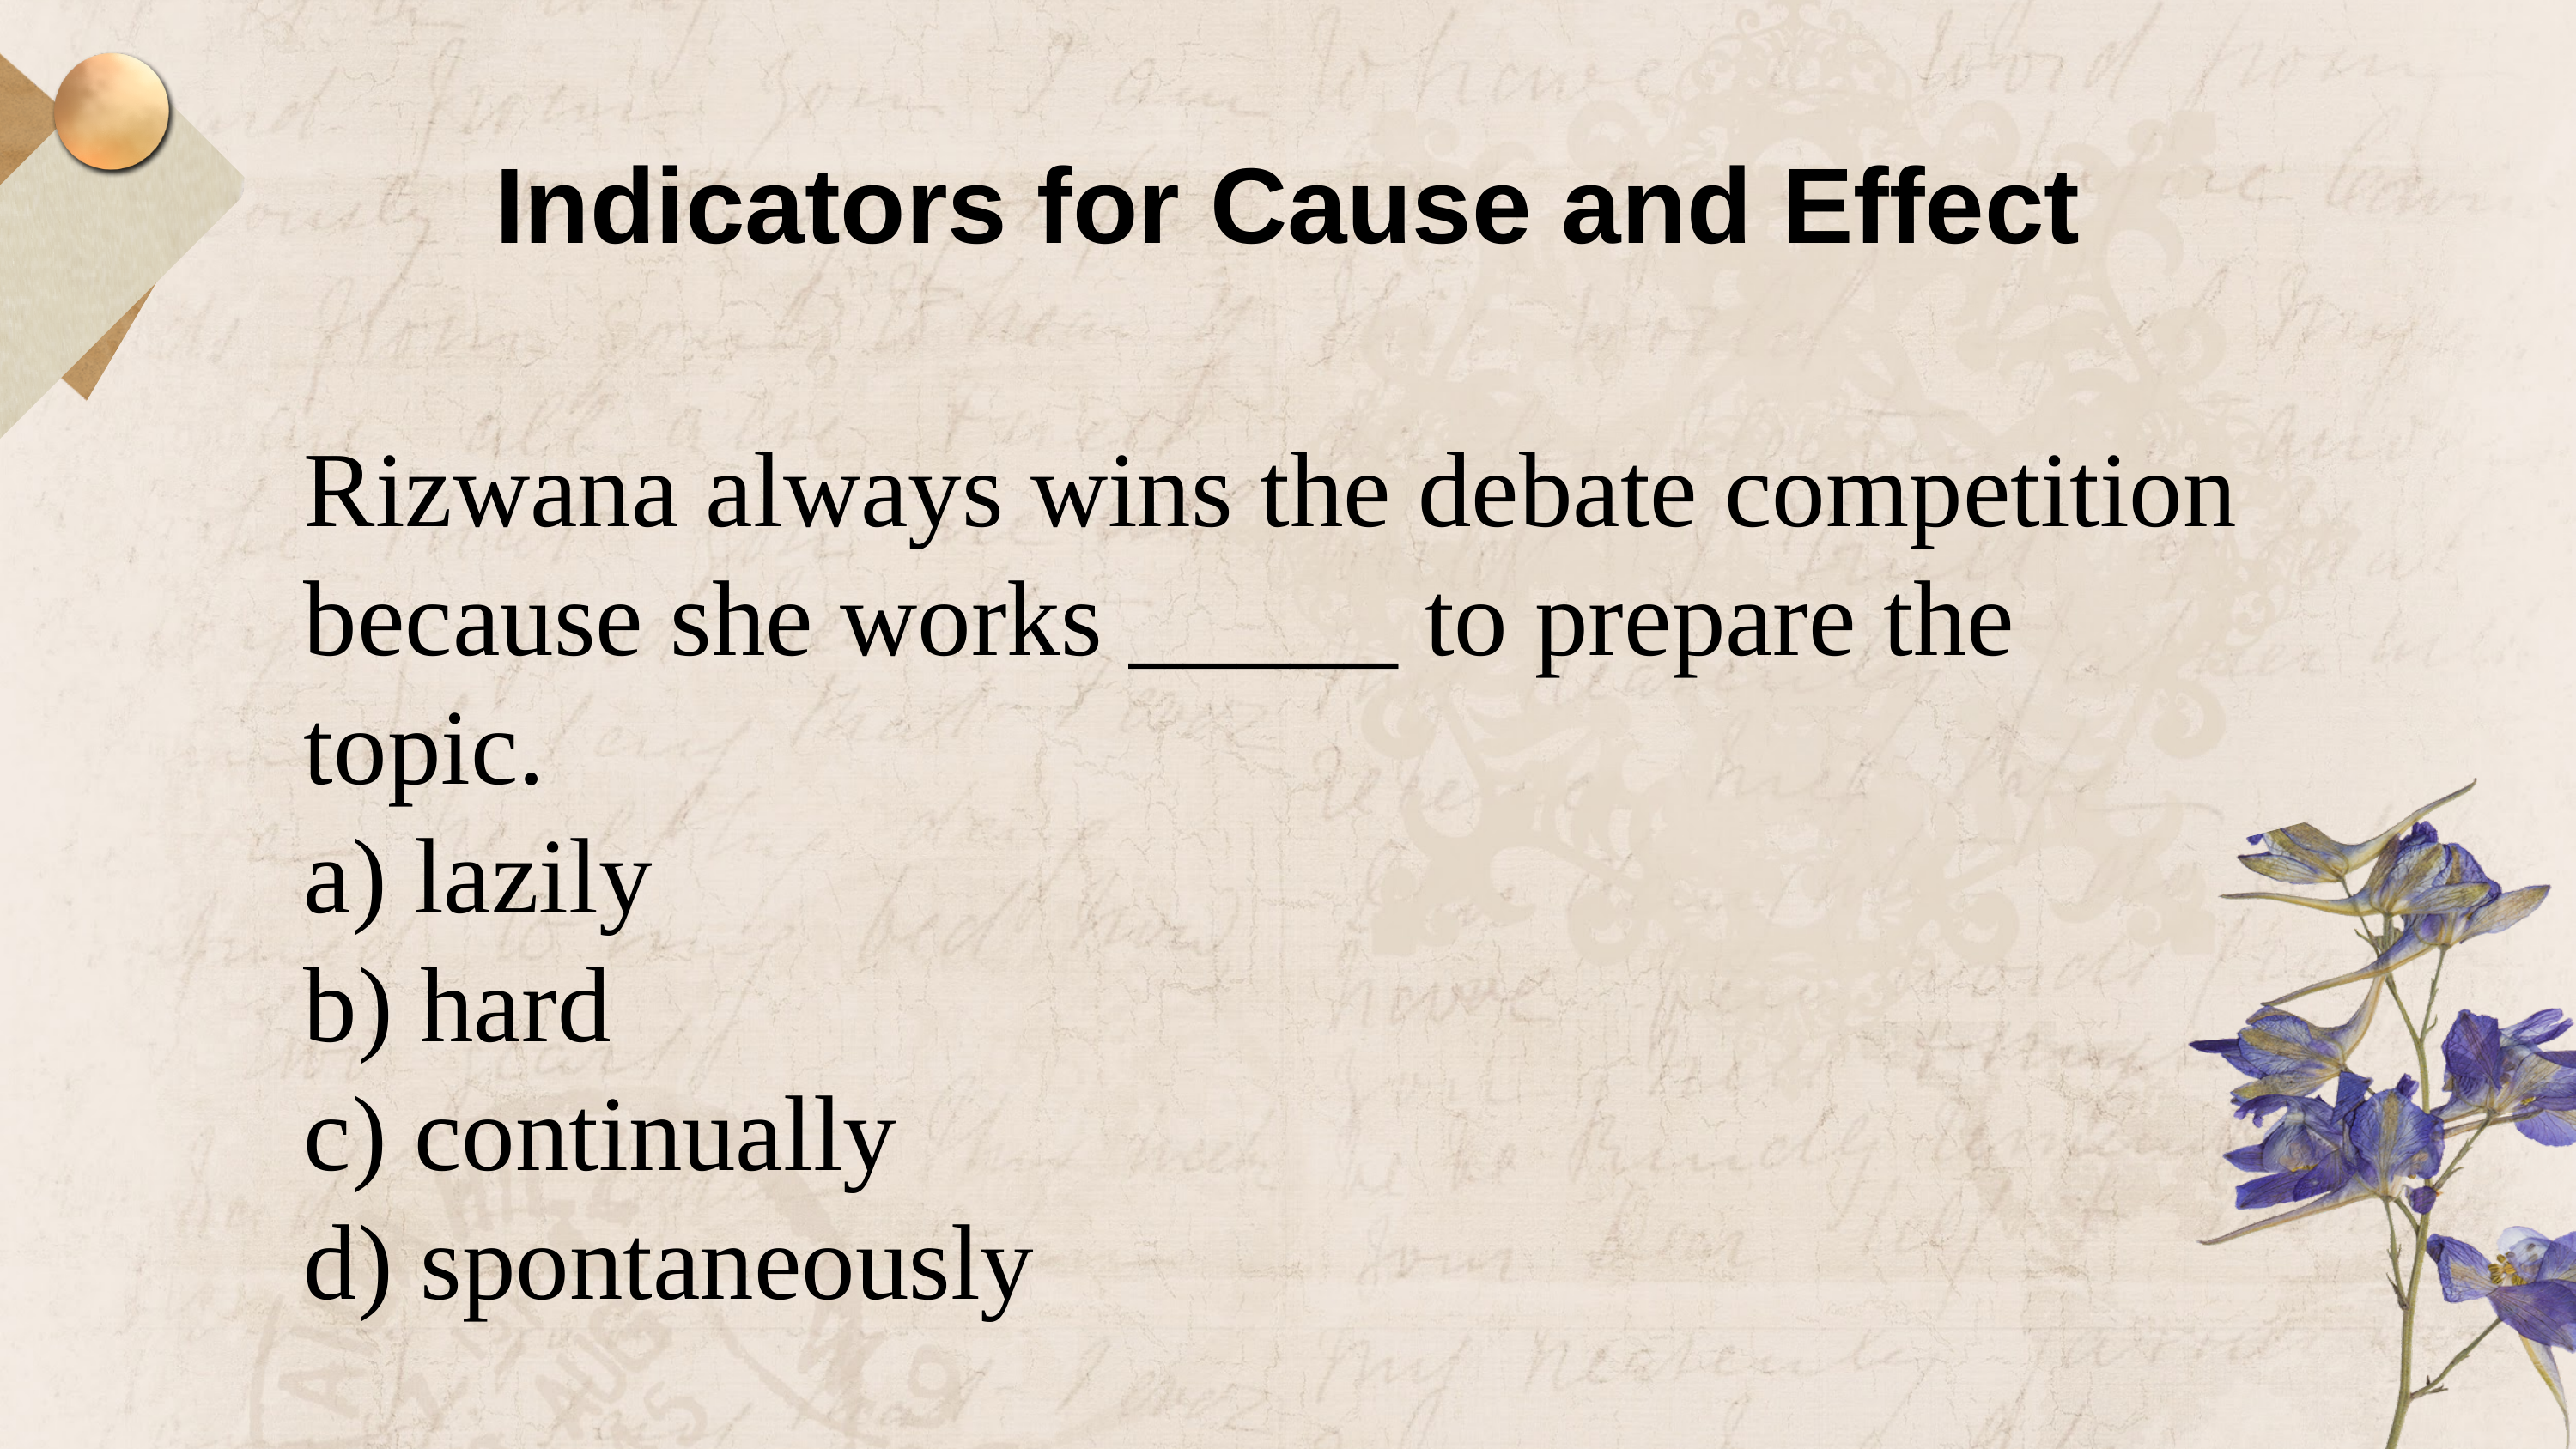

Indicators for Cause and Effect

Rizwana always wins the debate competition because she works _____ to prepare the topic.
a) lazily
b) hard
c) continually
d) spontaneously